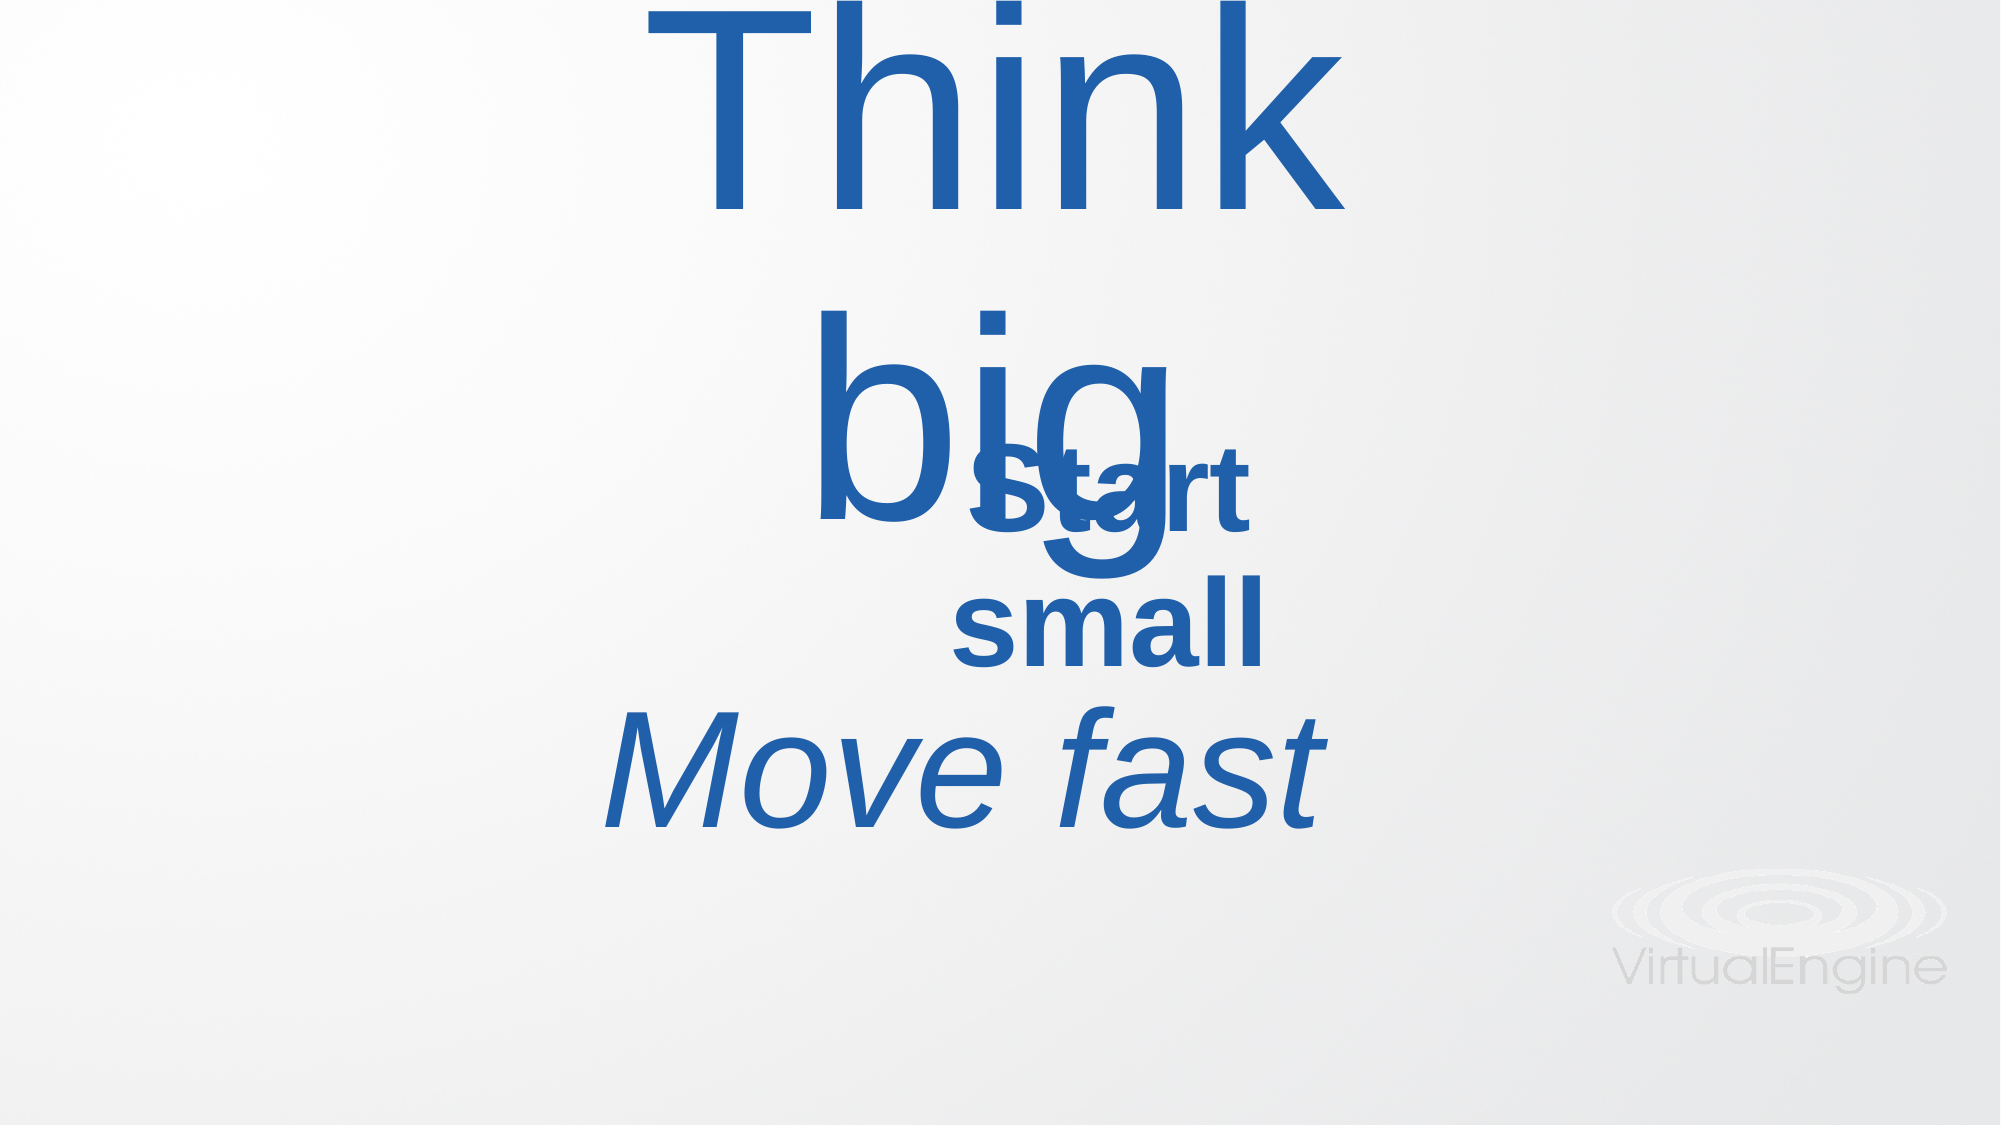

# Think big
Start small
Move fast